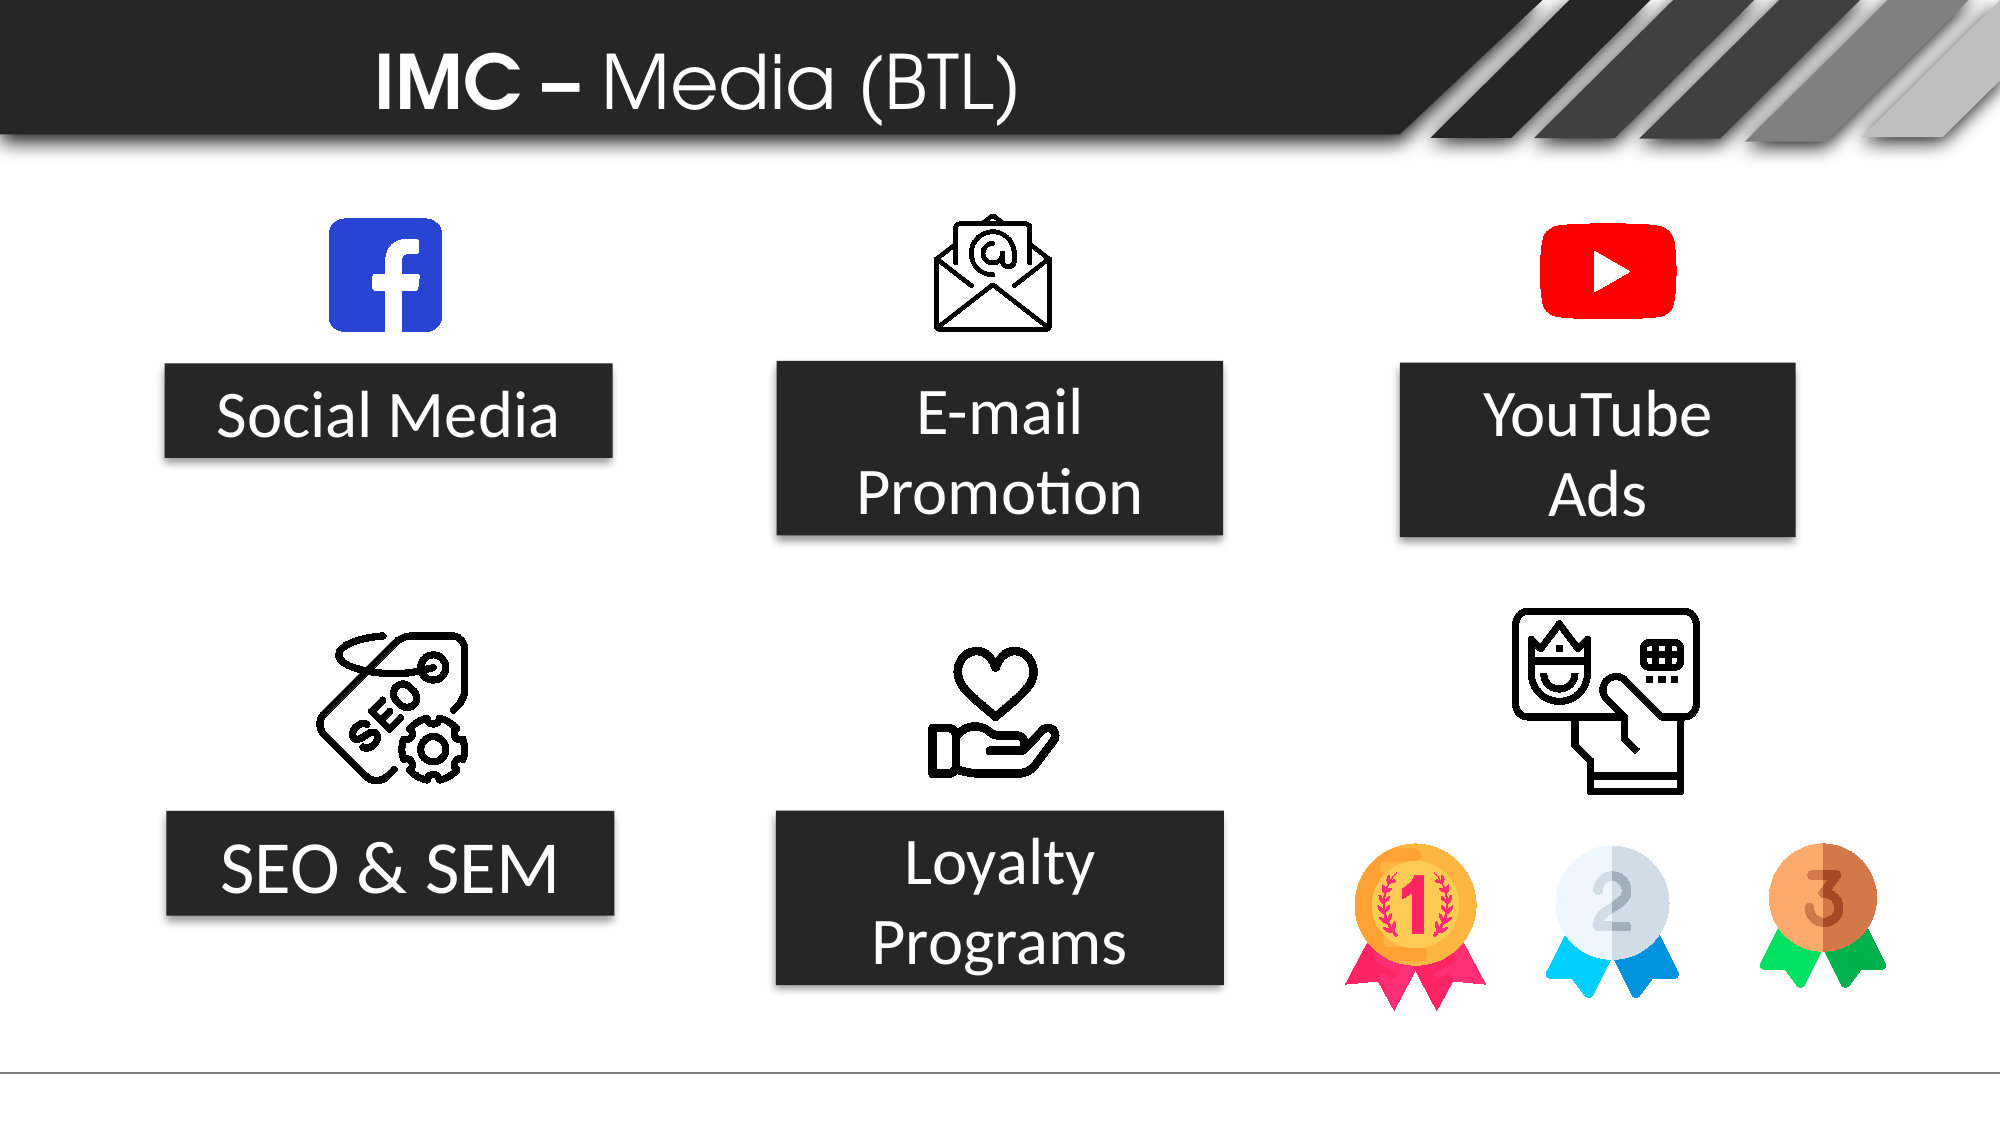

IMC – Media (BTL)

E-mail
Promotion
YouTube
Ads
Social Media

Loyalty
Programs
SEO & SEM